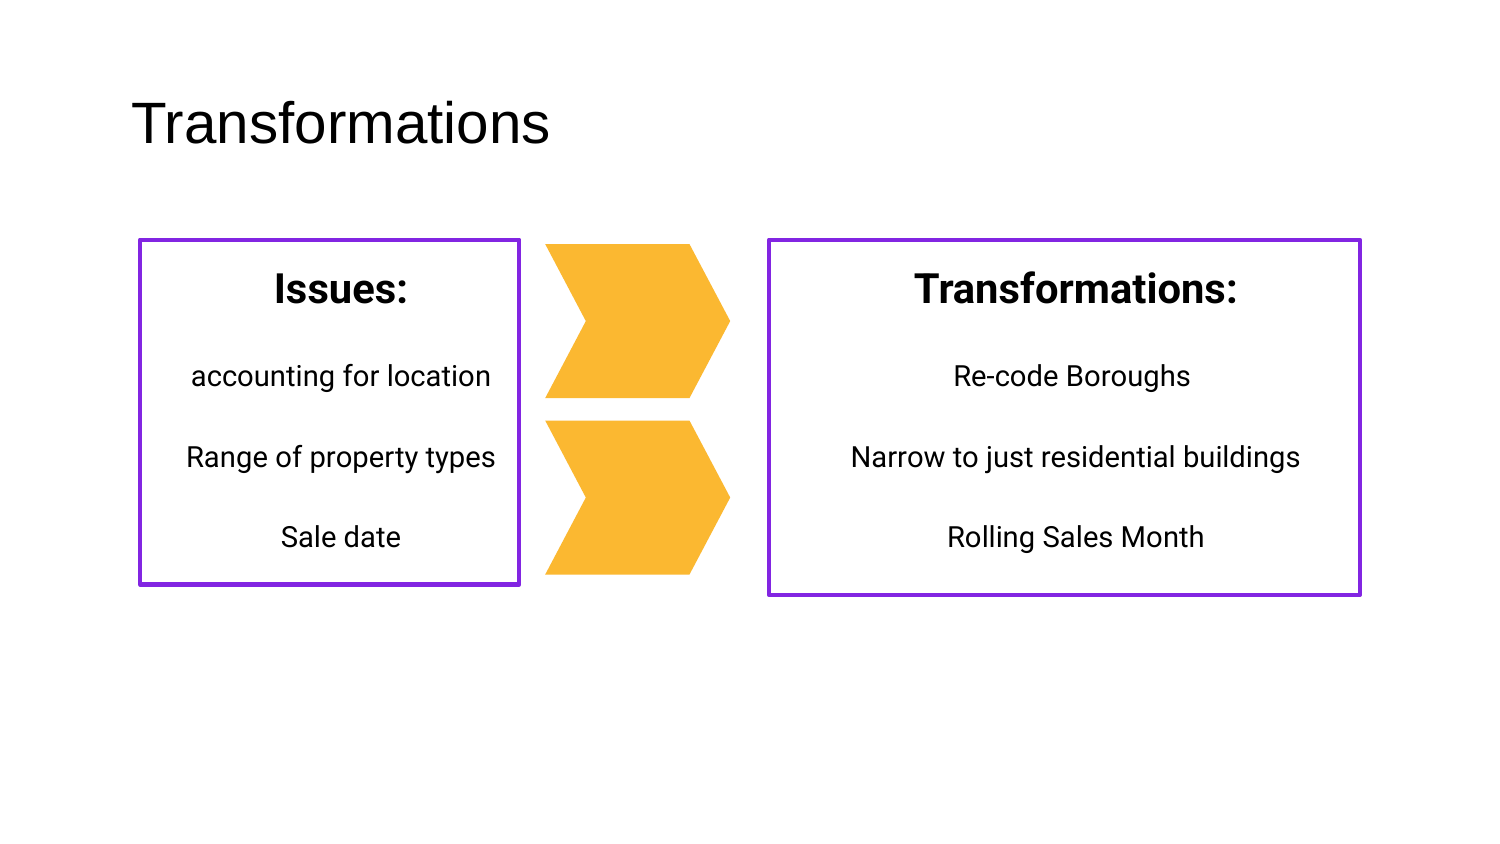

# Transformations

Issues:

accounting for location

Range of property types

Sale date

Transformations:

Re-code Boroughs

Narrow to just residential buildings

Rolling Sales Month